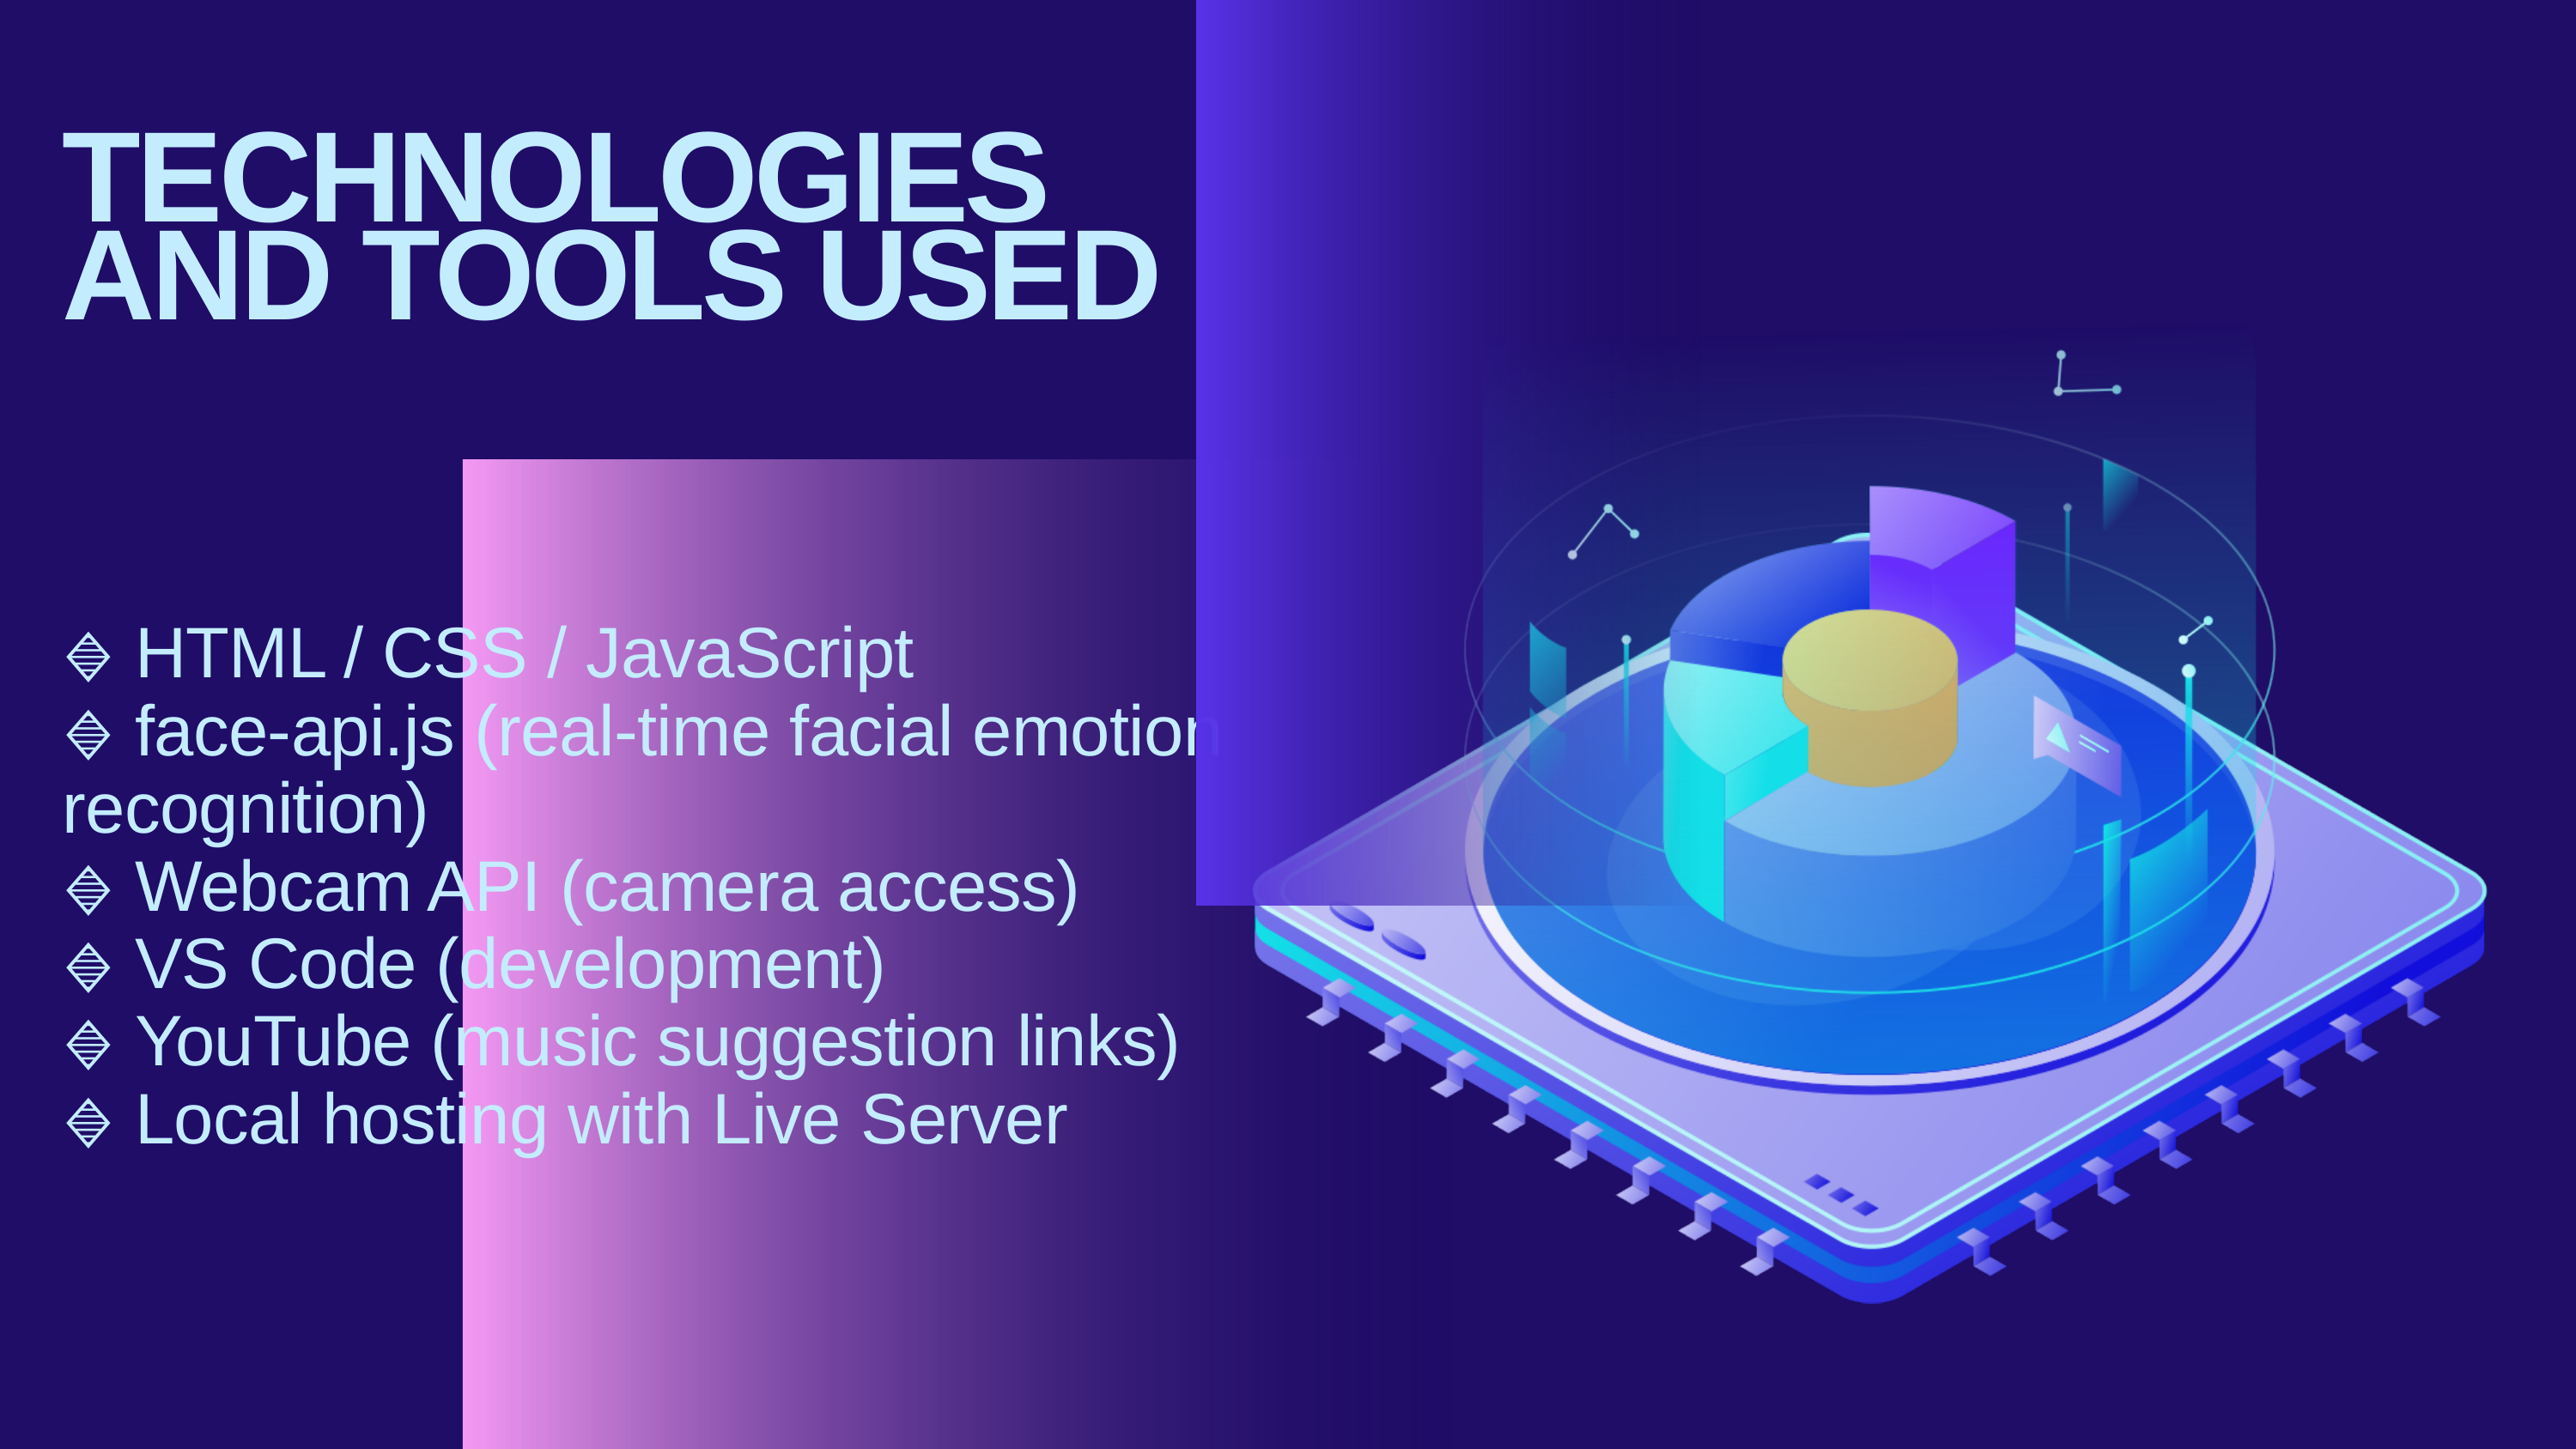

TECHNOLOGIES AND TOOLS USED

🔹 HTML / CSS / JavaScript
🔹 face-api.js (real-time facial emotion recognition)
🔹 Webcam API (camera access)
🔹 VS Code (development)
🔹 YouTube (music suggestion links)
🔹 Local hosting with Live Server